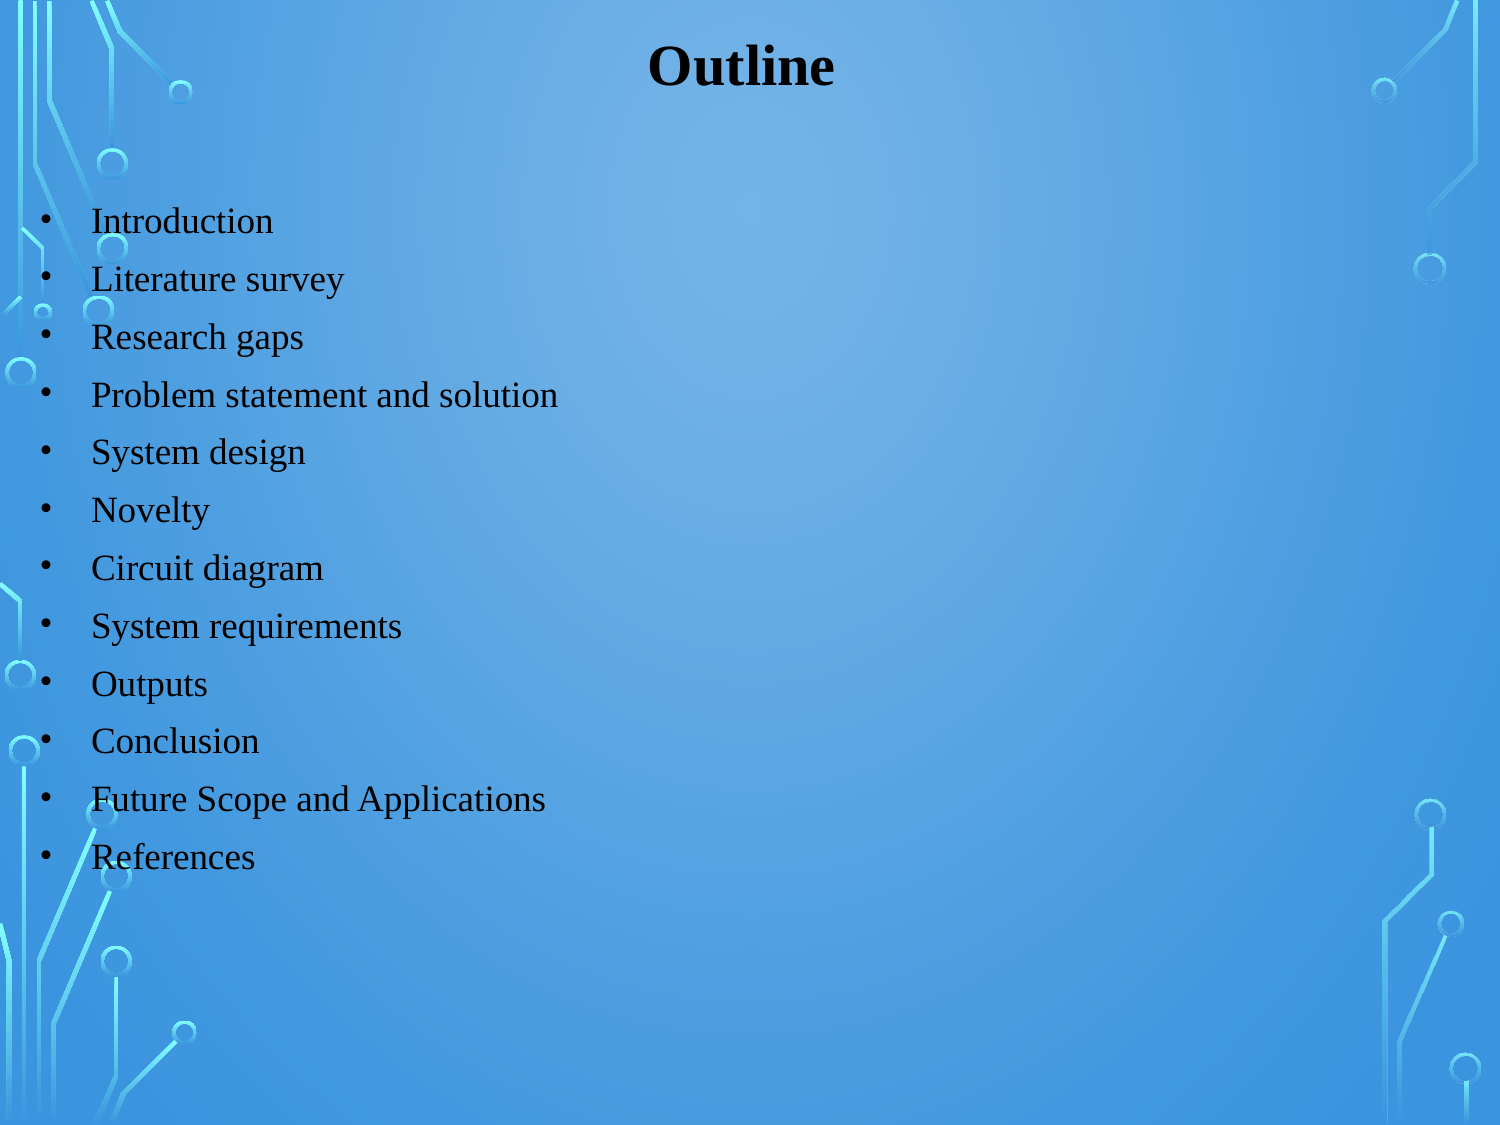

# Outline
Introduction
Literature survey
Research gaps
Problem statement and solution
System design
Novelty
Circuit diagram
System requirements
Outputs
Conclusion
Future Scope and Applications
References